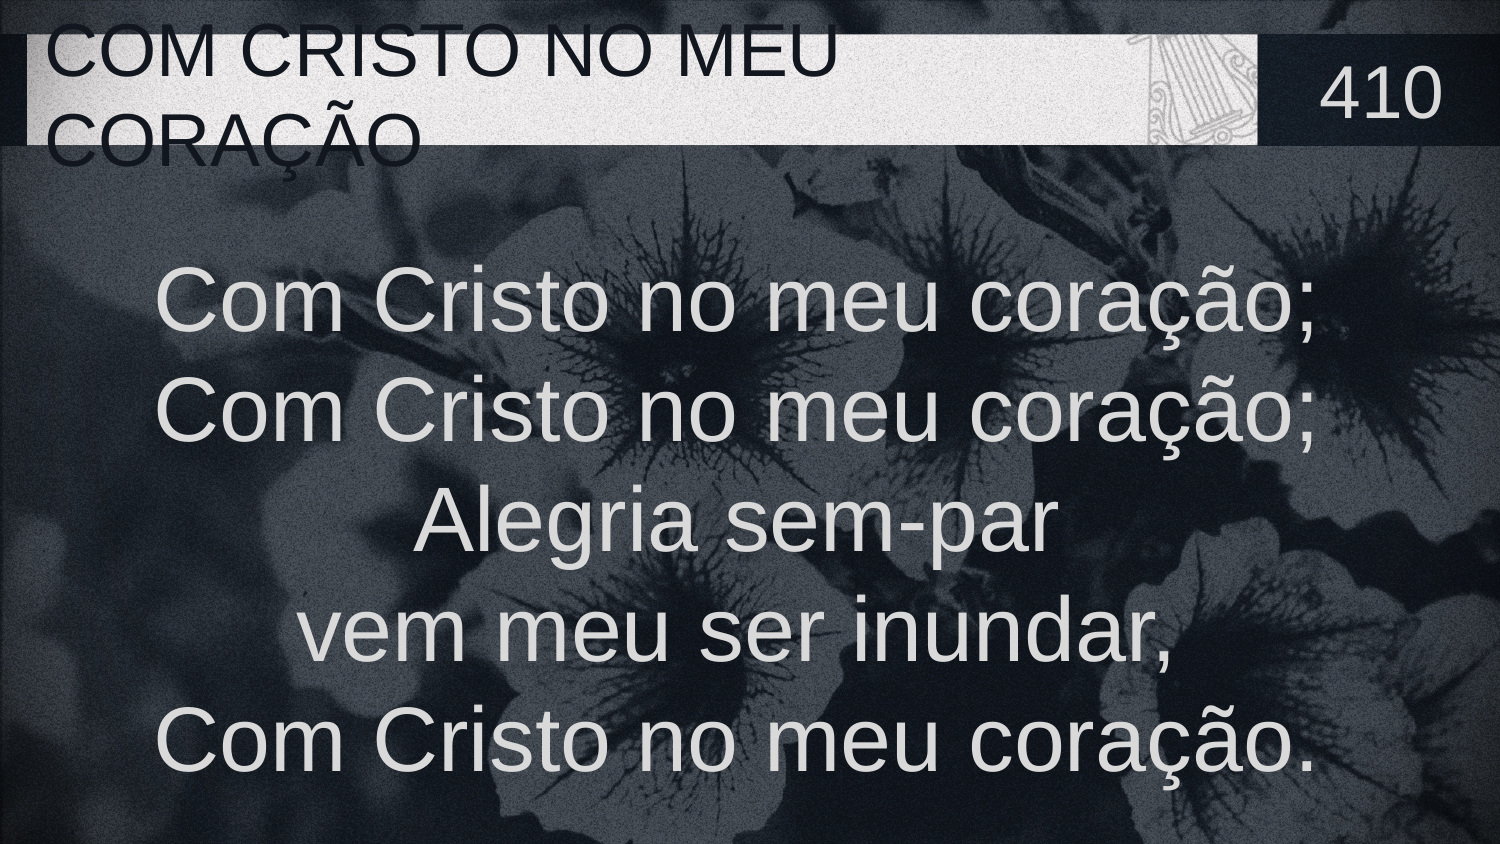

# COM CRISTO NO MEU CORAÇÃO
410
Com Cristo no meu coração;
Com Cristo no meu coração;
Alegria sem-par
vem meu ser inundar,
Com Cristo no meu coração.